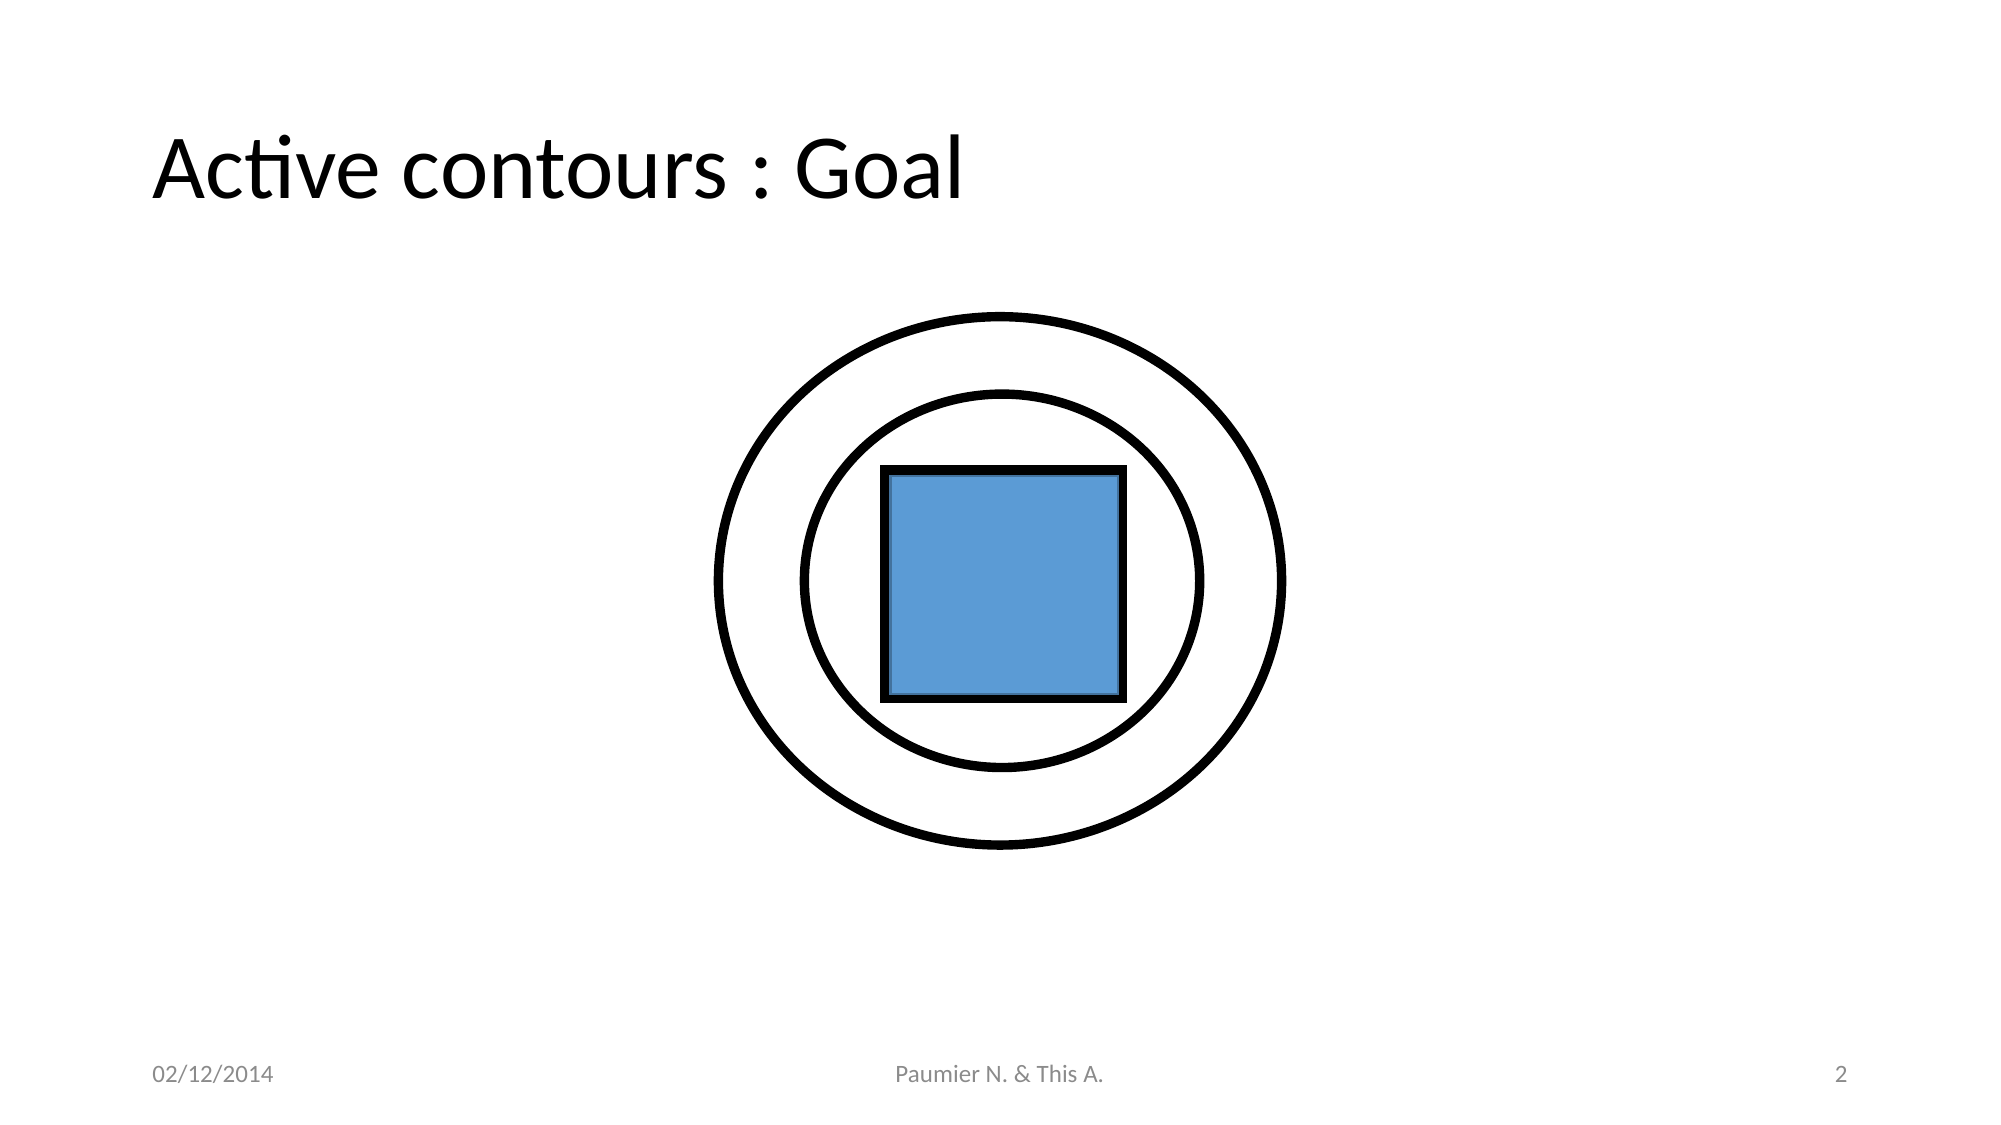

# Active contours : Goal

02/12/2014
Paumier N. & This A.
2